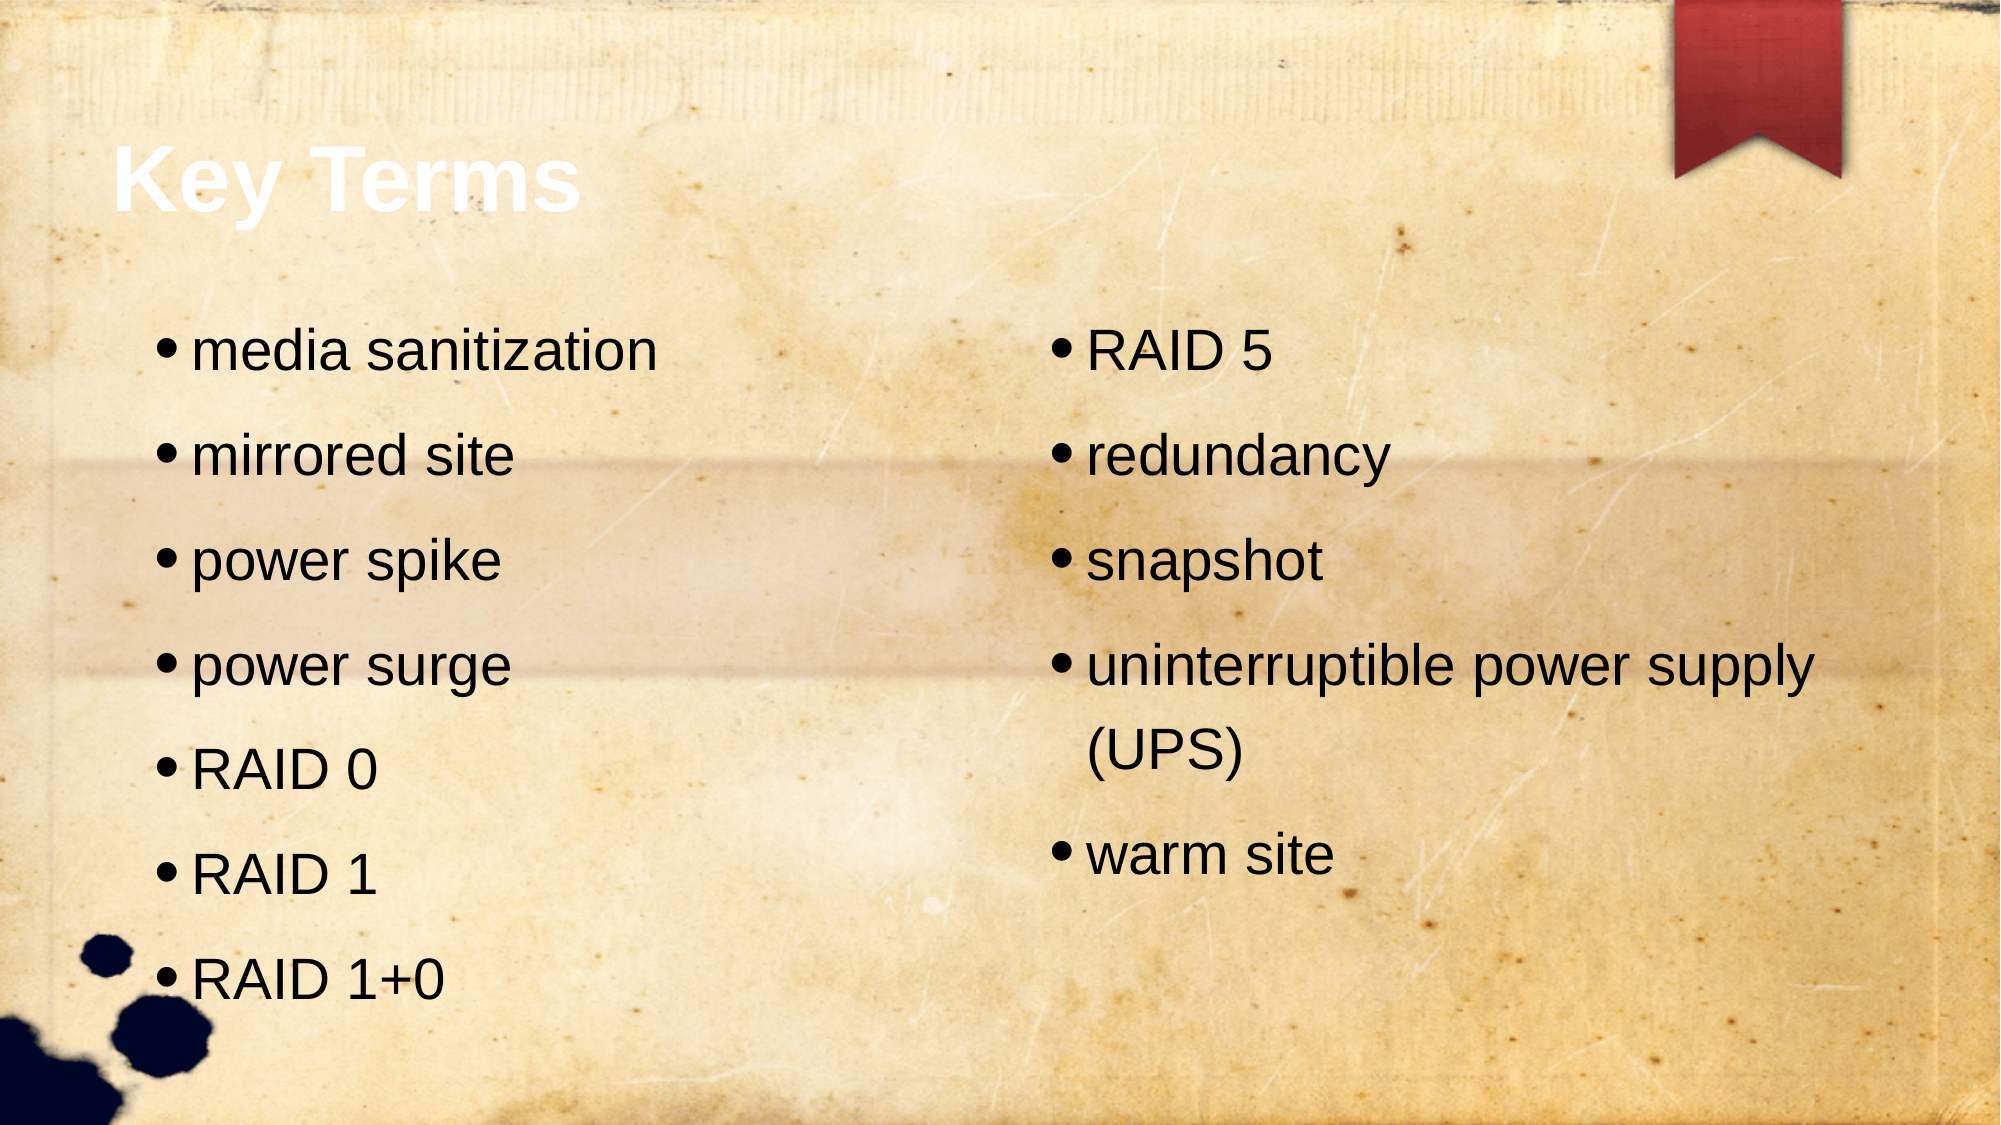

Key Terms
media sanitization
mirrored site
power spike
power surge
RAID 0
RAID 1
RAID 1+0

RAID 5
redundancy
snapshot
uninterruptible power supply (UPS)
warm site